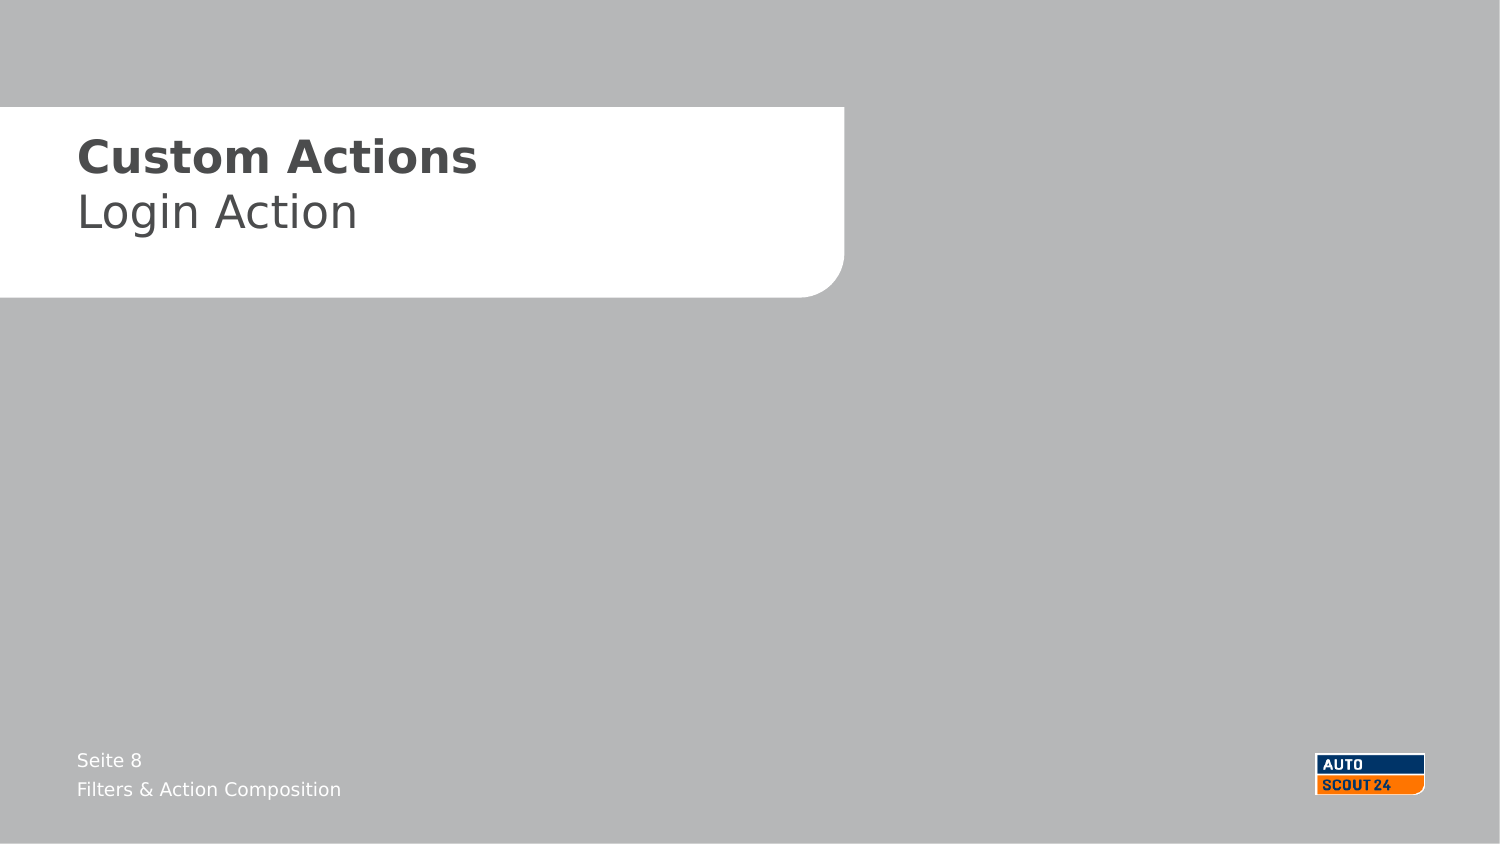

Custom Actions
Login Action
Seite 8
Filters & Action Composition